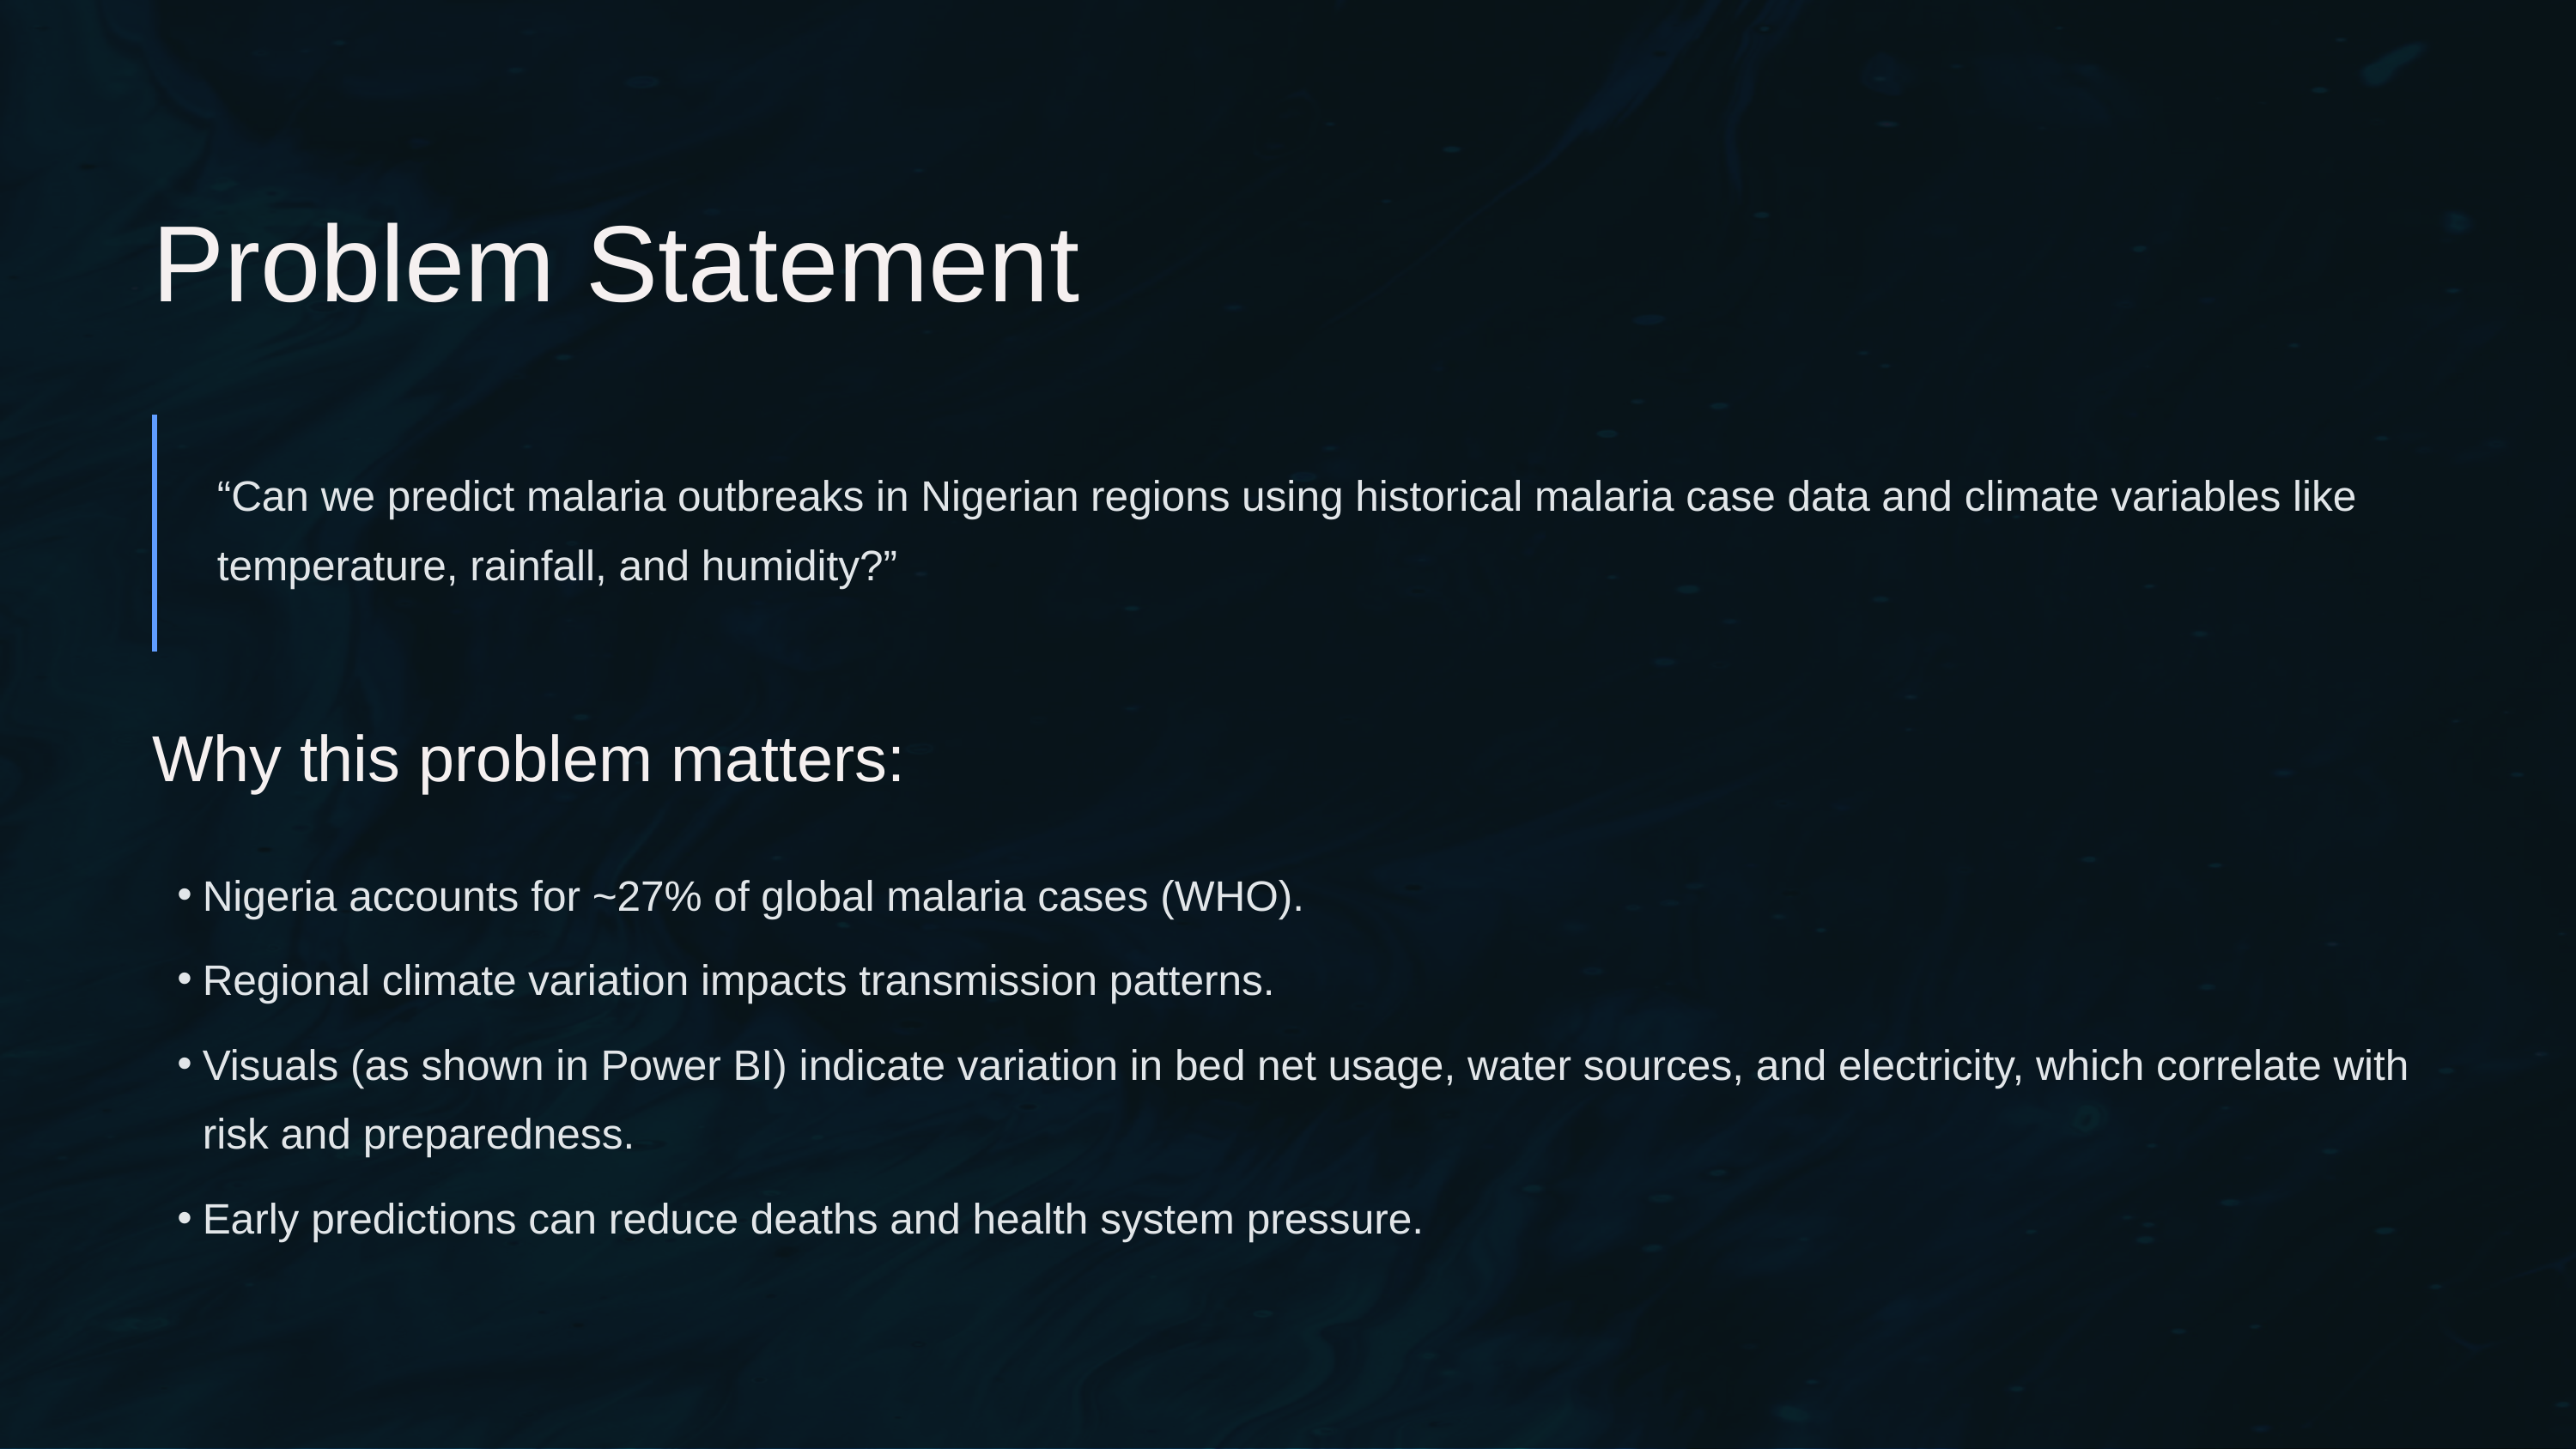

Problem Statement

“Can we predict malaria outbreaks in Nigerian regions using historical malaria case data and climate variables like temperature, rainfall, and humidity?”
Why this problem matters:
Nigeria accounts for ~27% of global malaria cases (WHO).
Regional climate variation impacts transmission patterns.
Visuals (as shown in Power BI) indicate variation in bed net usage, water sources, and electricity, which correlate with risk and preparedness.
Early predictions can reduce deaths and health system pressure.